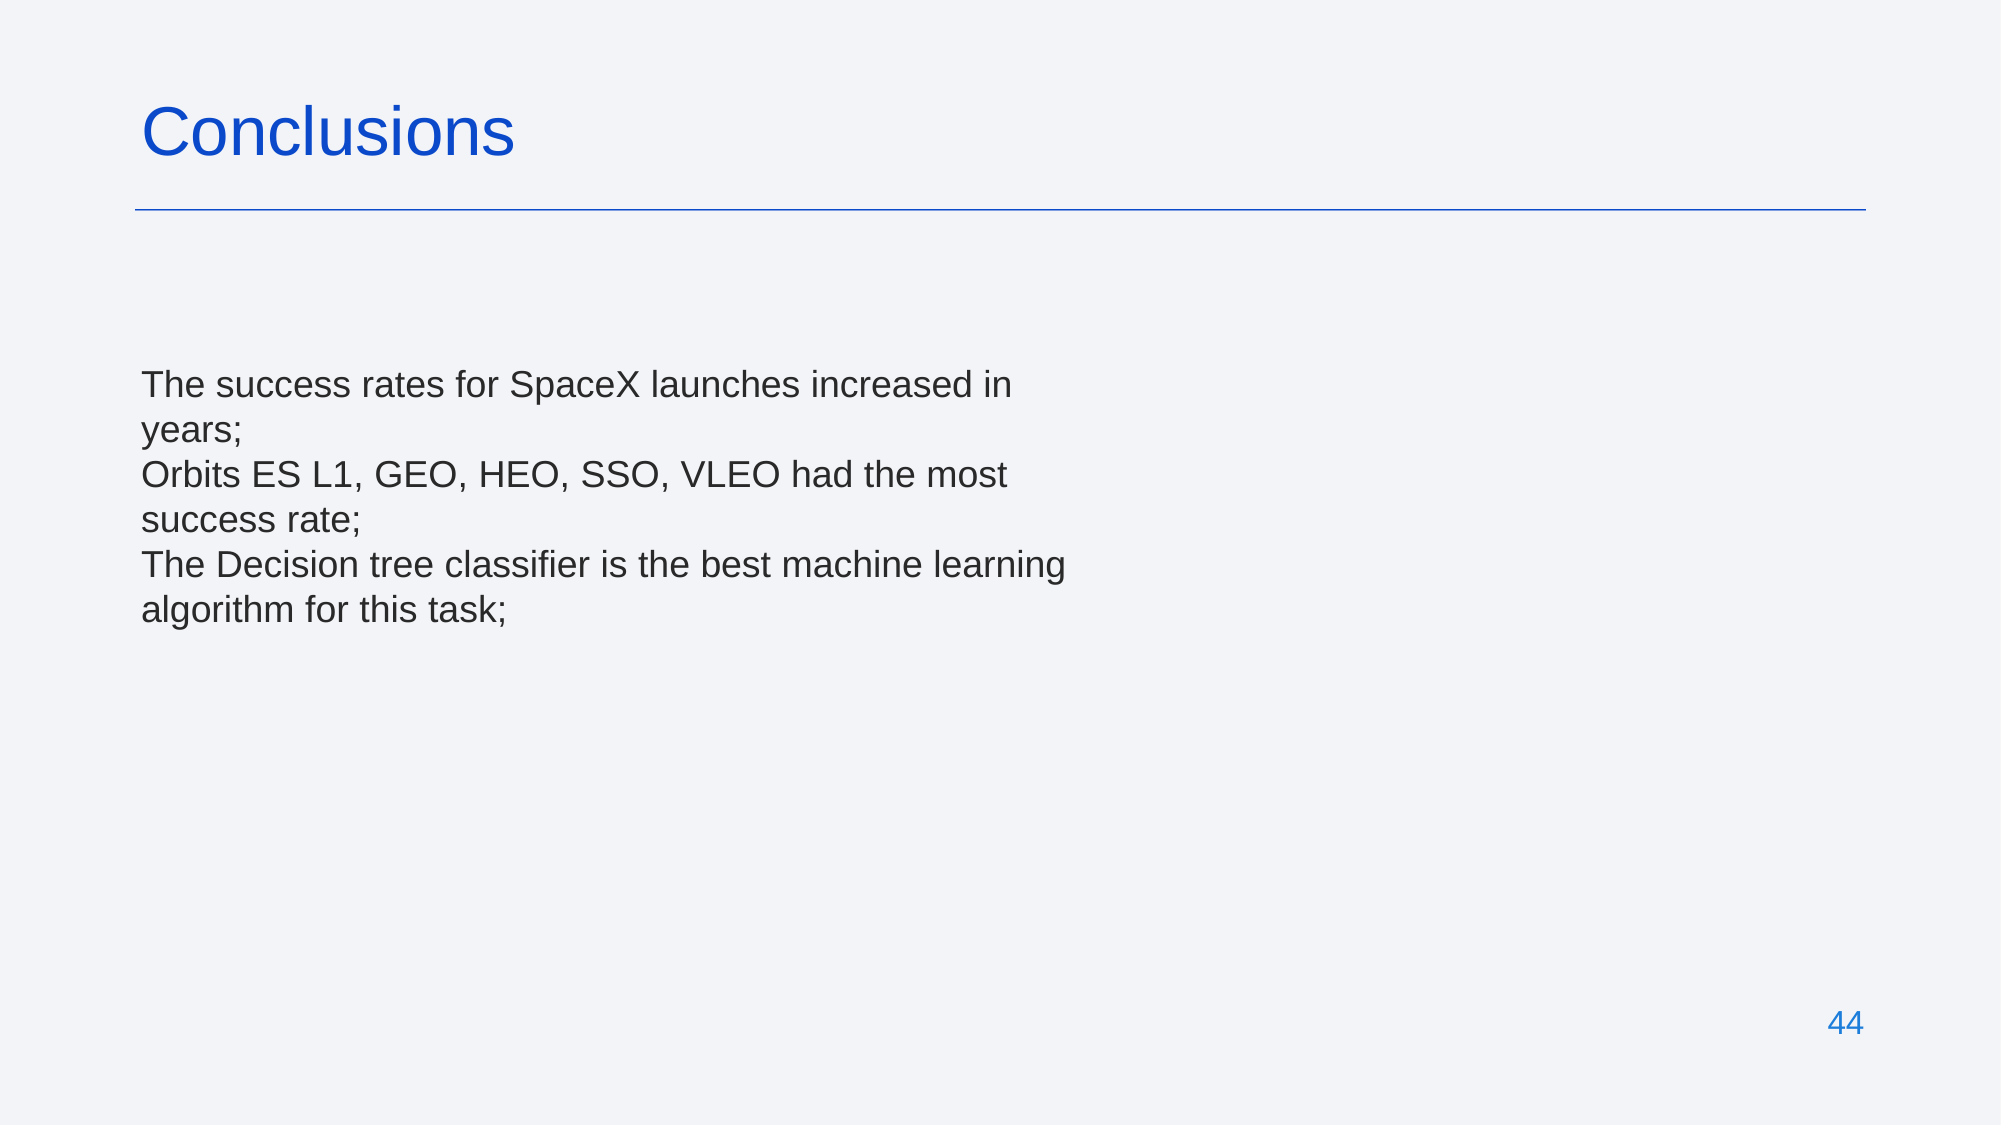

Conclusions

The success rates for SpaceX launches increased in years;
Orbits ES L1, GEO, HEO, SSO, VLEO had the most success rate;
The Decision tree classifier is the best machine learning algorithm for this task;
44